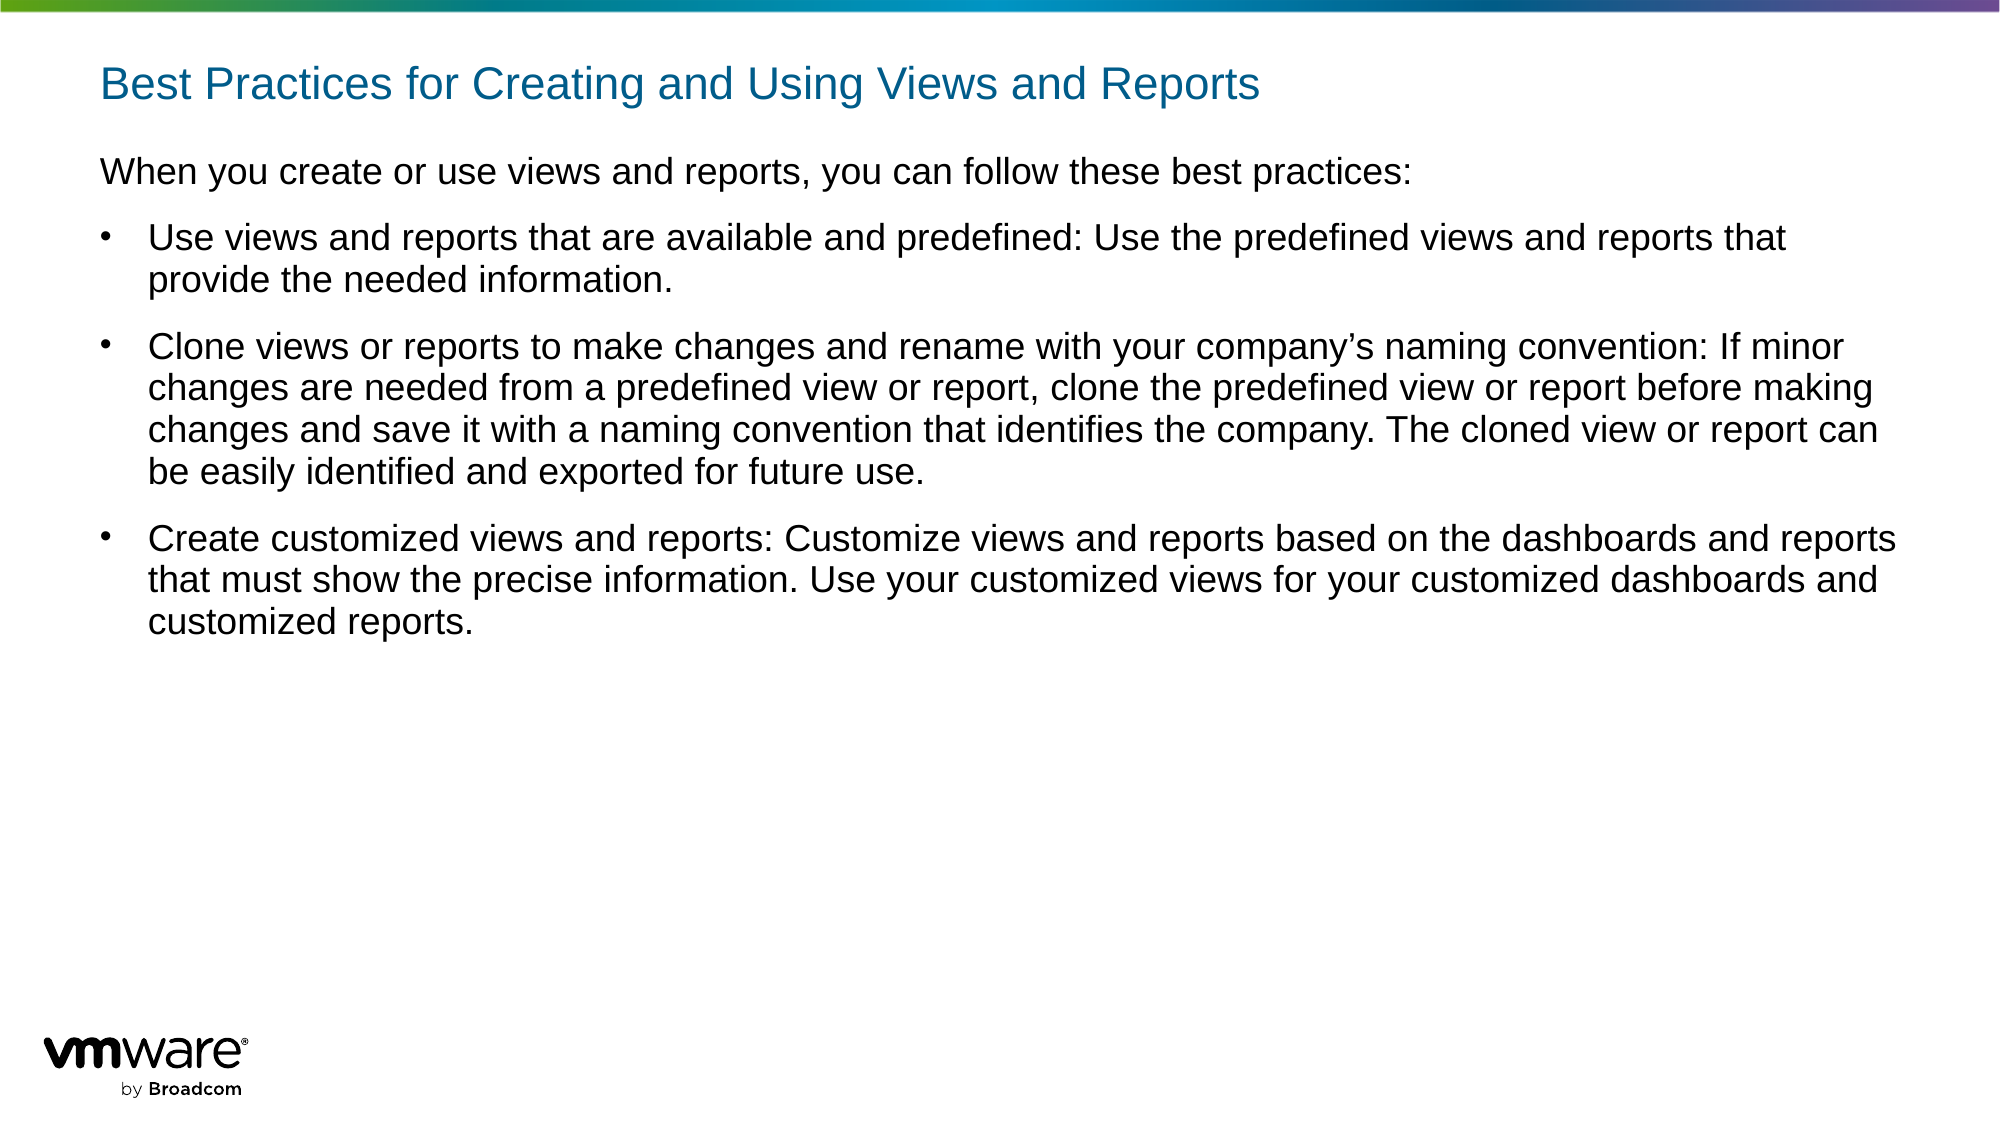

# Best Practices for Creating and Using Views and Reports
When you create or use views and reports, you can follow these best practices:
Use views and reports that are available and predefined: Use the predefined views and reports that provide the needed information.
Clone views or reports to make changes and rename with your company’s naming convention: If minor changes are needed from a predefined view or report, clone the predefined view or report before making changes and save it with a naming convention that identifies the company. The cloned view or report can be easily identified and exported for future use.
Create customized views and reports: Customize views and reports based on the dashboards and reports that must show the precise information. Use your customized views for your customized dashboards and customized reports.